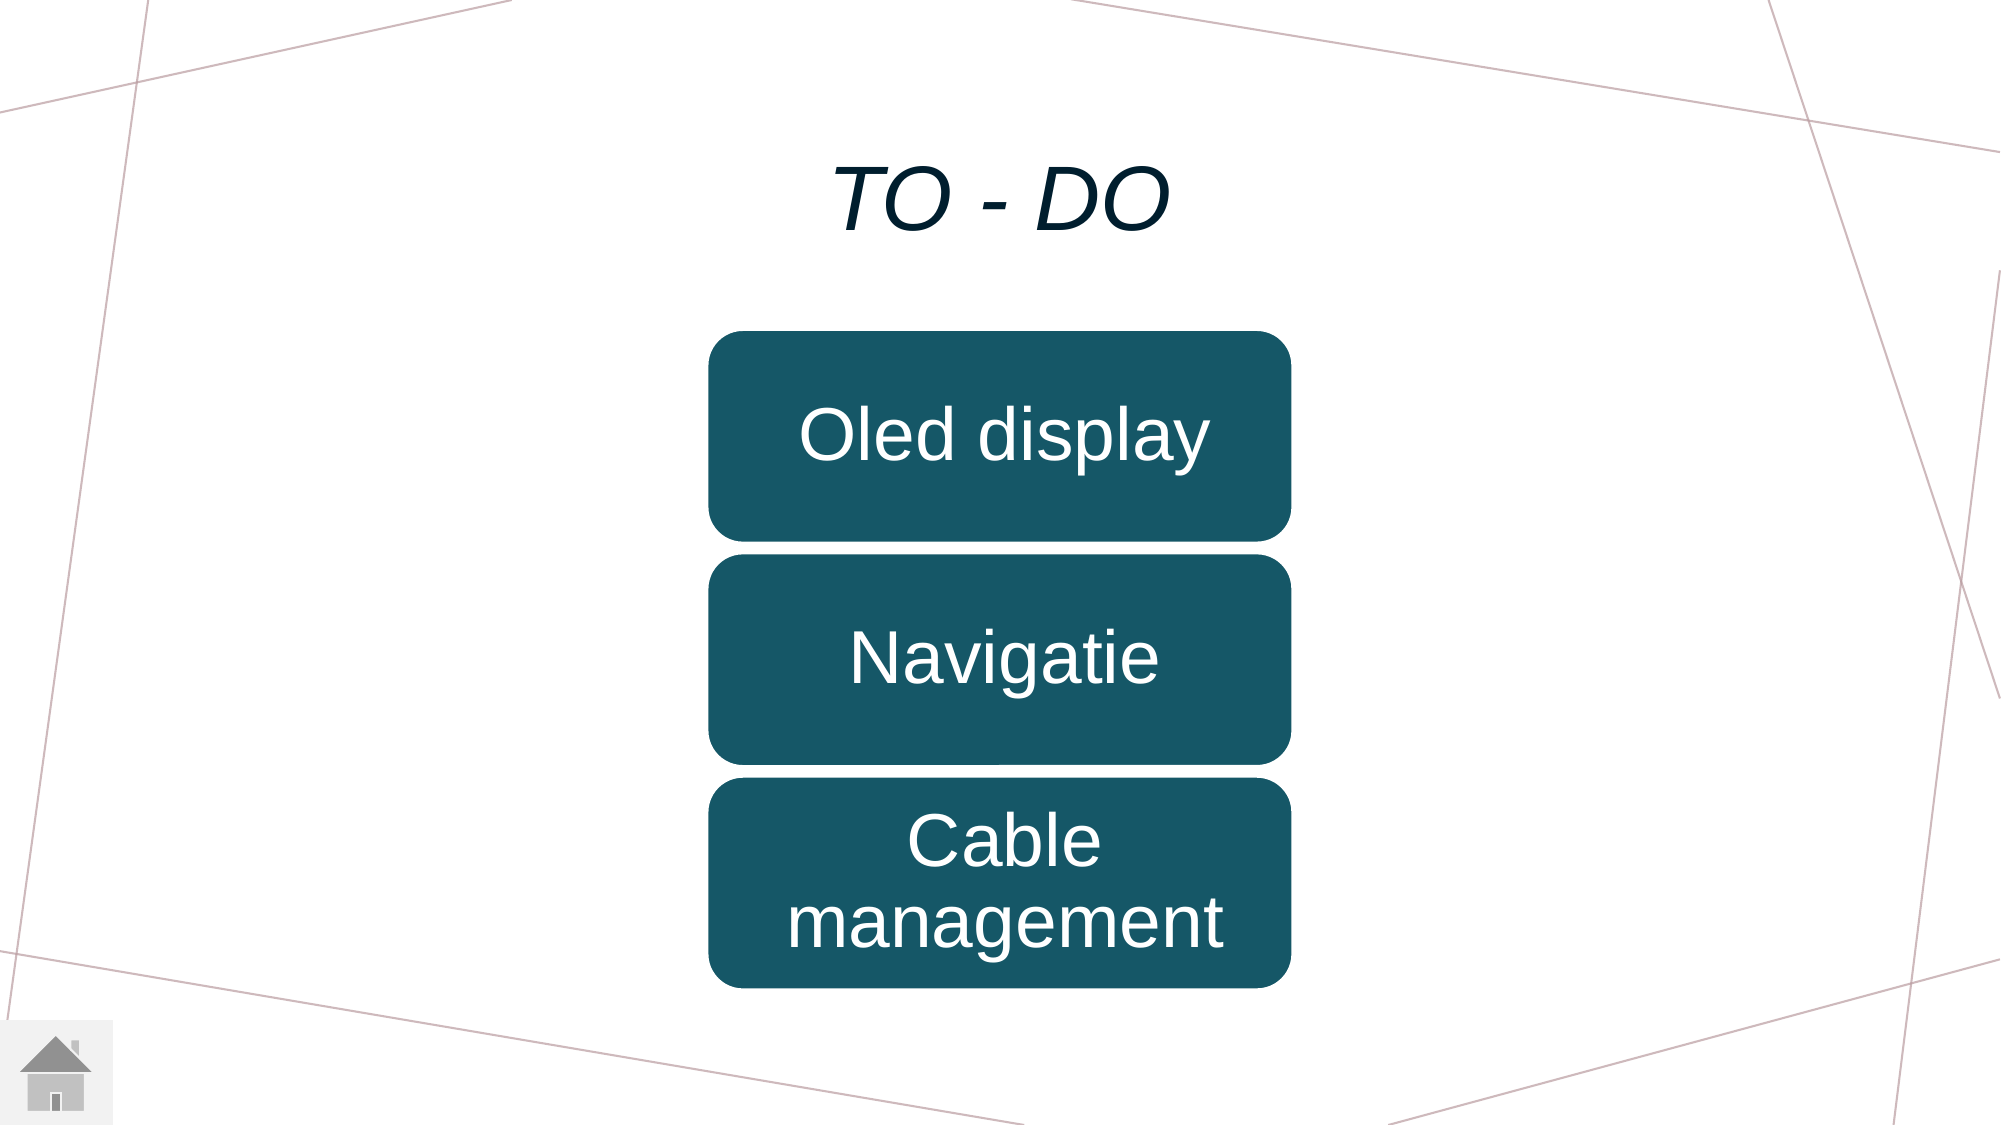

# To - DO
Oled display
Navigatie
Cable management